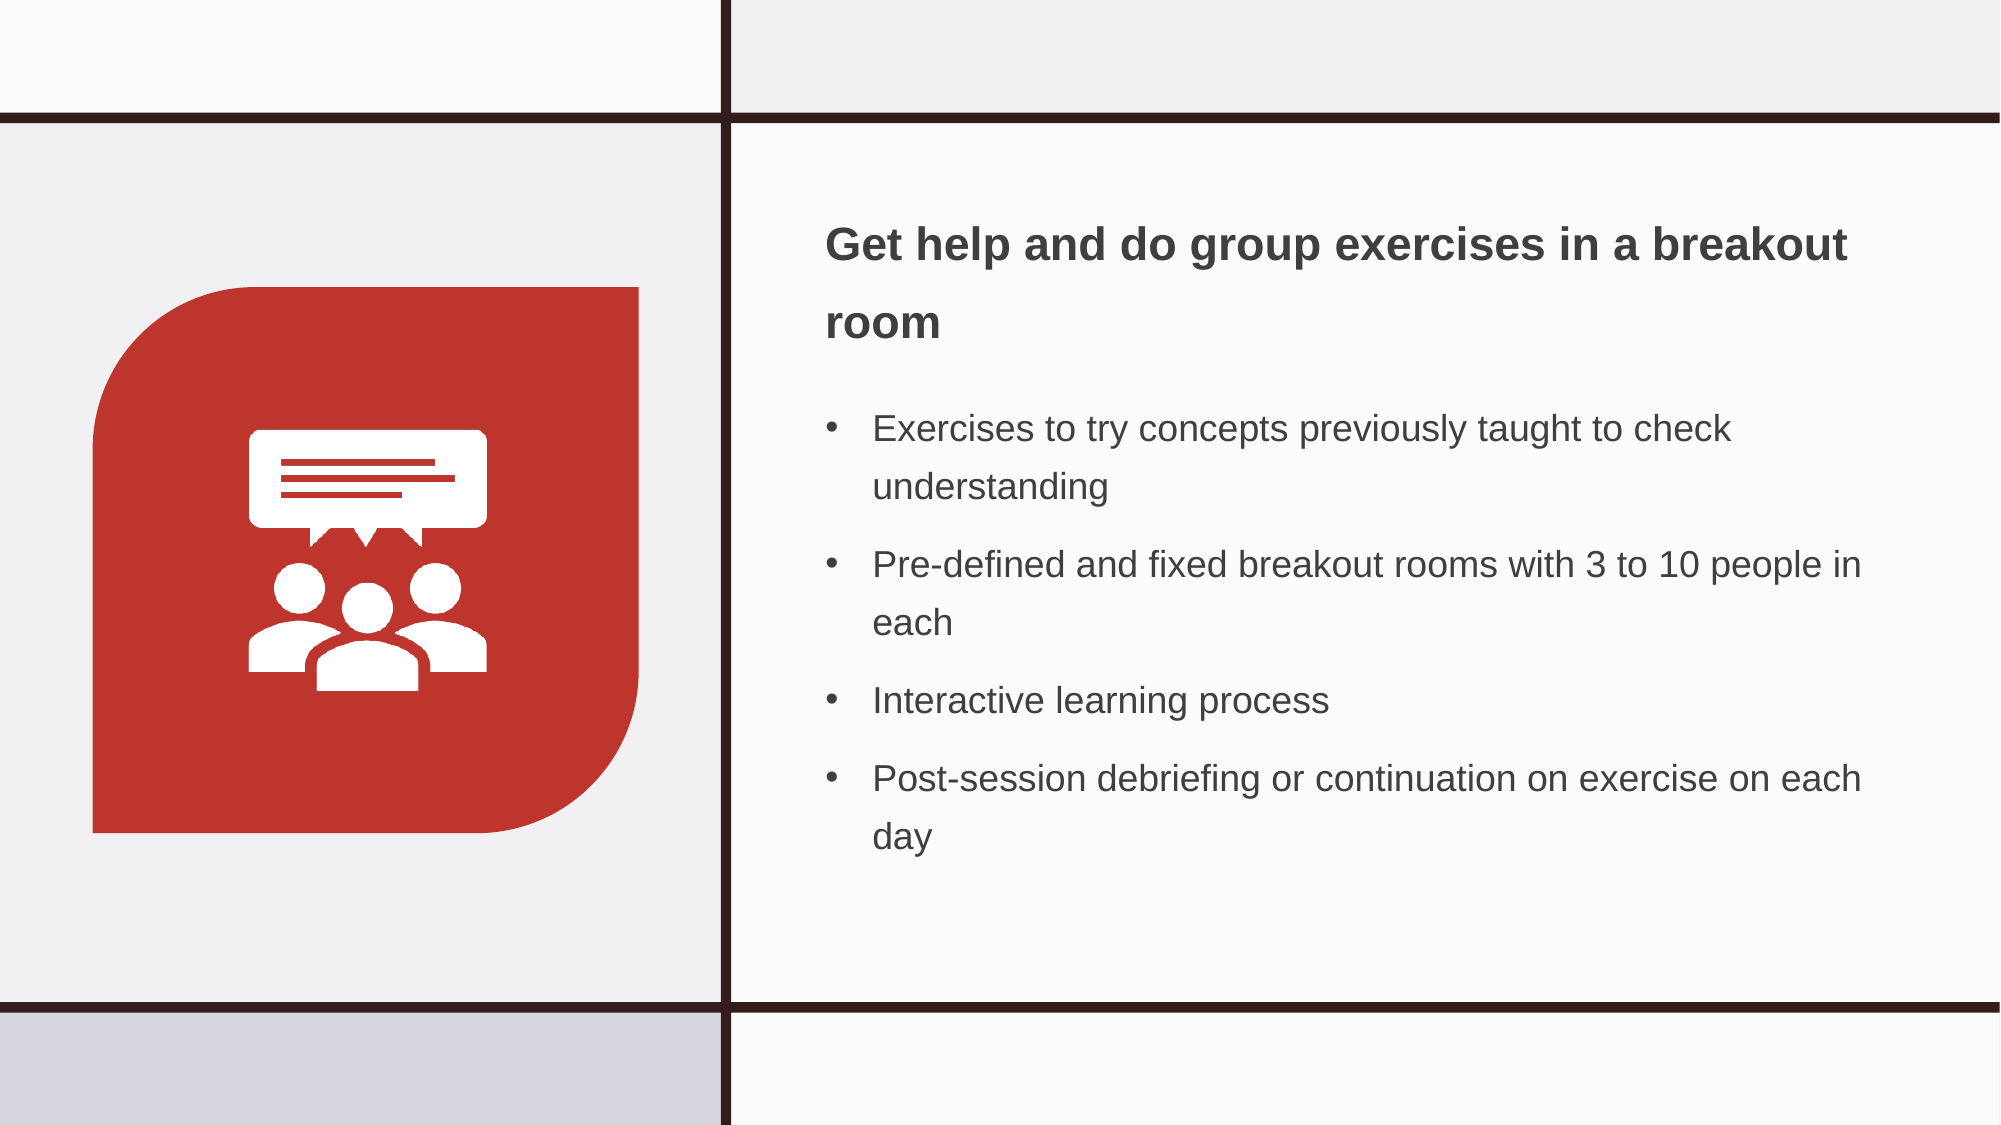

# Get help and do group exercises in a breakout room

Exercises to try concepts previously taught to check understanding
Pre-defined and fixed breakout rooms with 3 to 10 people in each
Interactive learning process
Post-session debriefing or continuation on exercise on each day